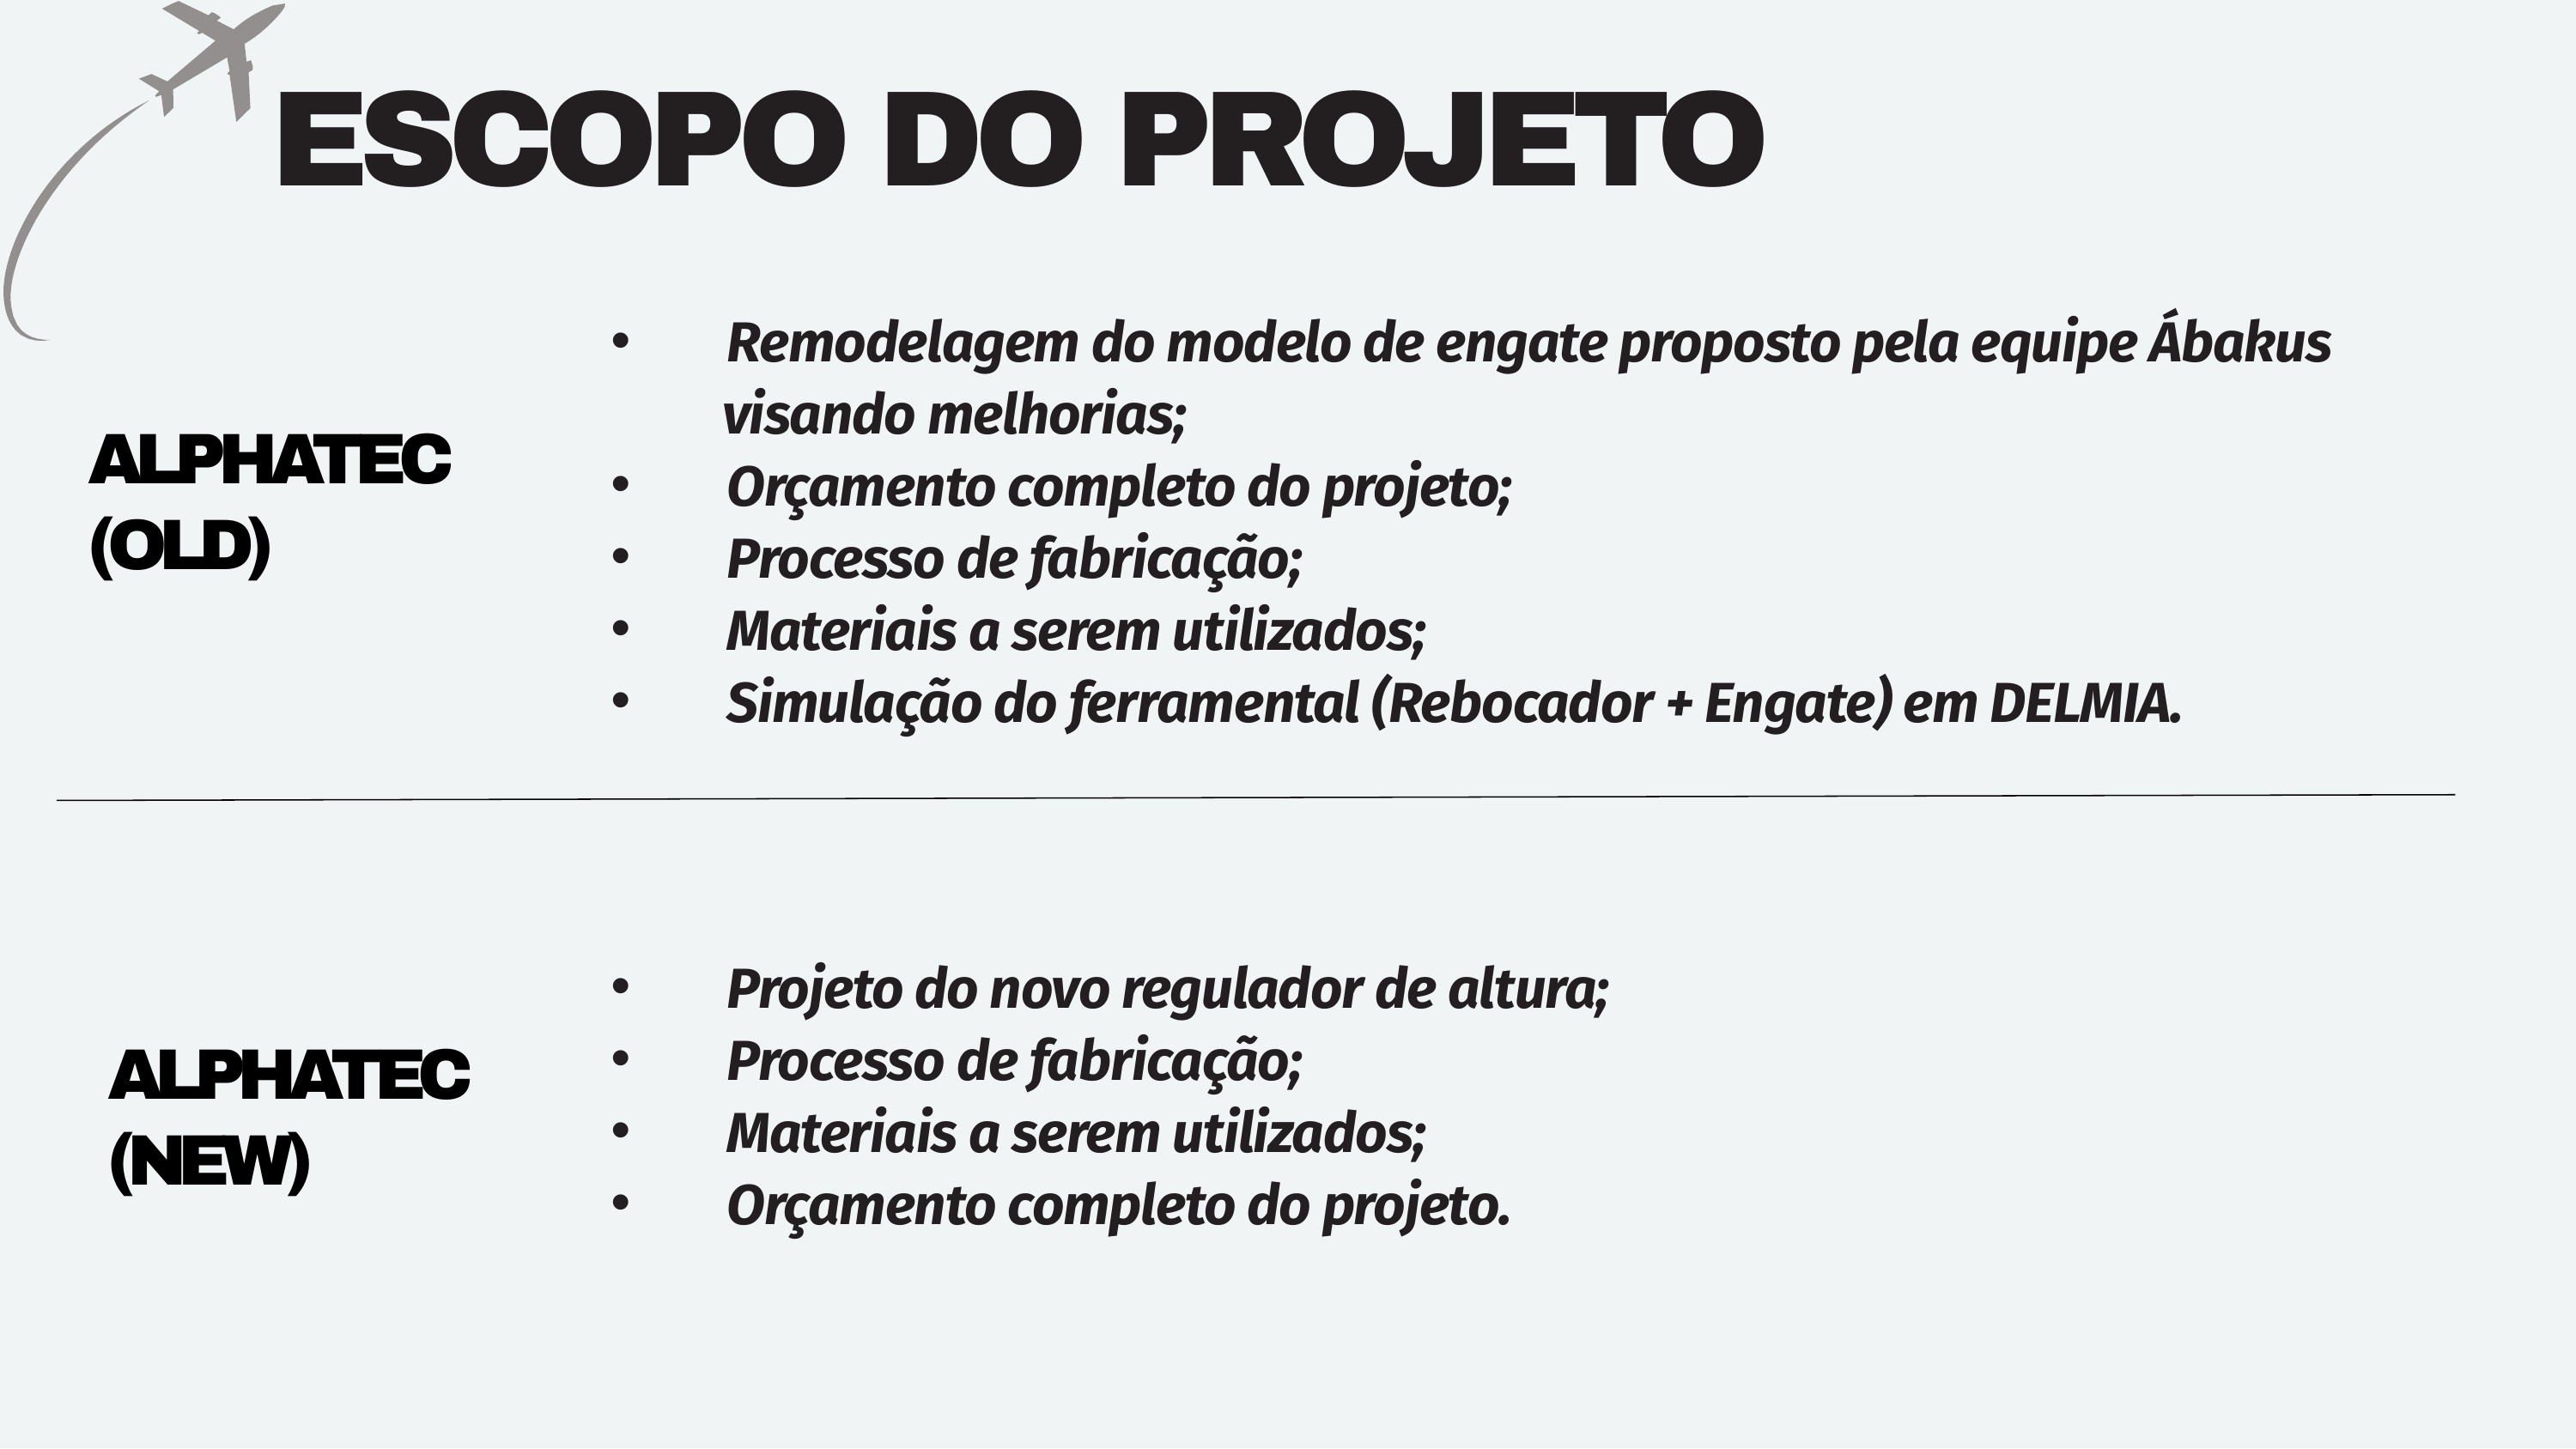

# ESCOPO DO PROJETO
Remodelagem do modelo de engate proposto pela equipe Ábakus
  visando melhorias;
Orçamento completo do projeto;
Processo de fabricação;
Materiais a serem utilizados;
Simulação do ferramental (Rebocador + Engate) em DELMIA.

ALPHATEC (OLD)
Projeto do novo regulador de altura;
Processo de fabricação;
Materiais a serem utilizados;
Orçamento completo do projeto.

ALPHATEC (NEW)